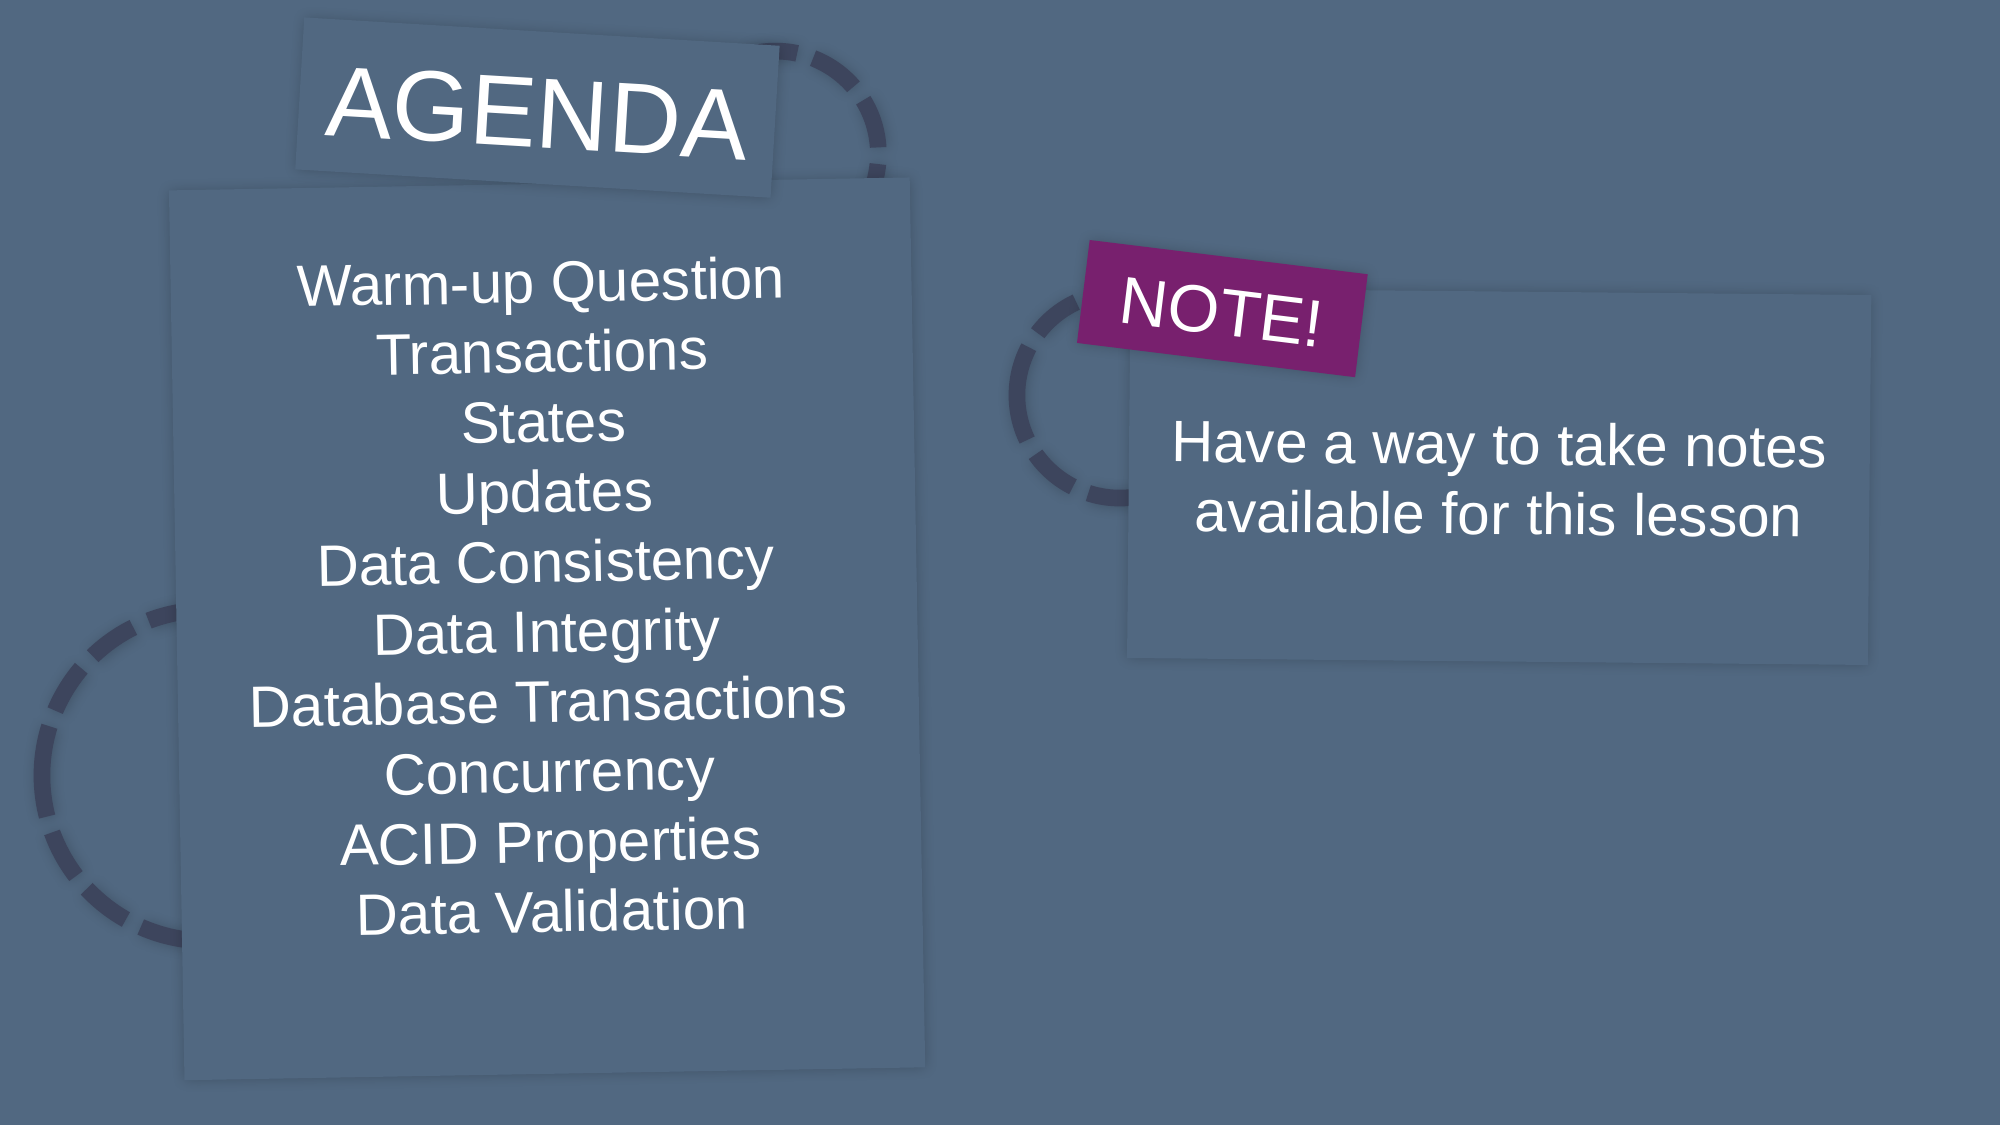

AGENDA

Warm-up Question
Transactions
States
Updates
Data Consistency
Data Integrity
Database Transactions
Concurrency
ACID Properties
Data Validation

NOTE!
Have a way to take notes available for this lesson